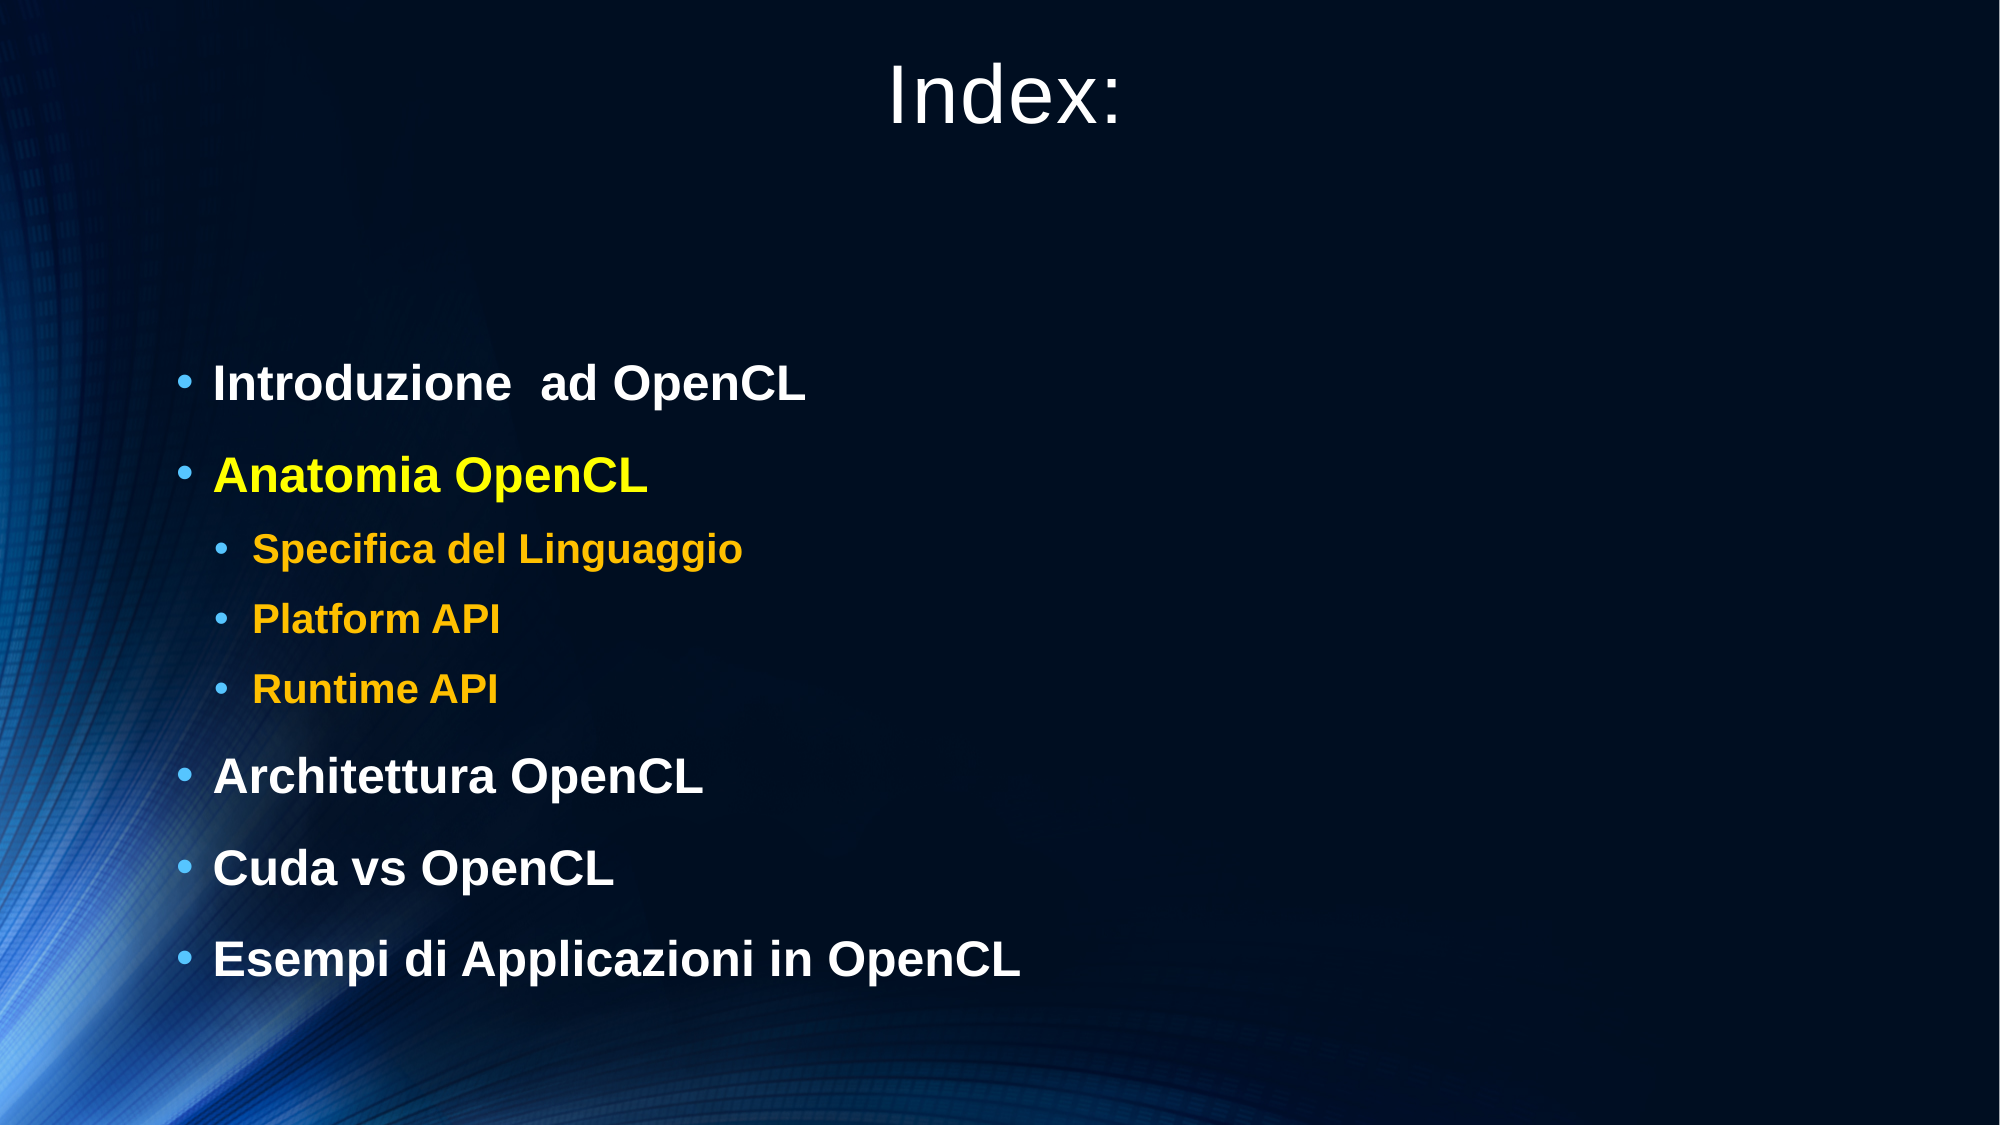

# Index:
Introduzione  ad OpenCL
Anatomia OpenCL
Specifica del Linguaggio
Platform API
Runtime API
Architettura OpenCL
Cuda vs OpenCL
Esempi di Applicazioni in OpenCL